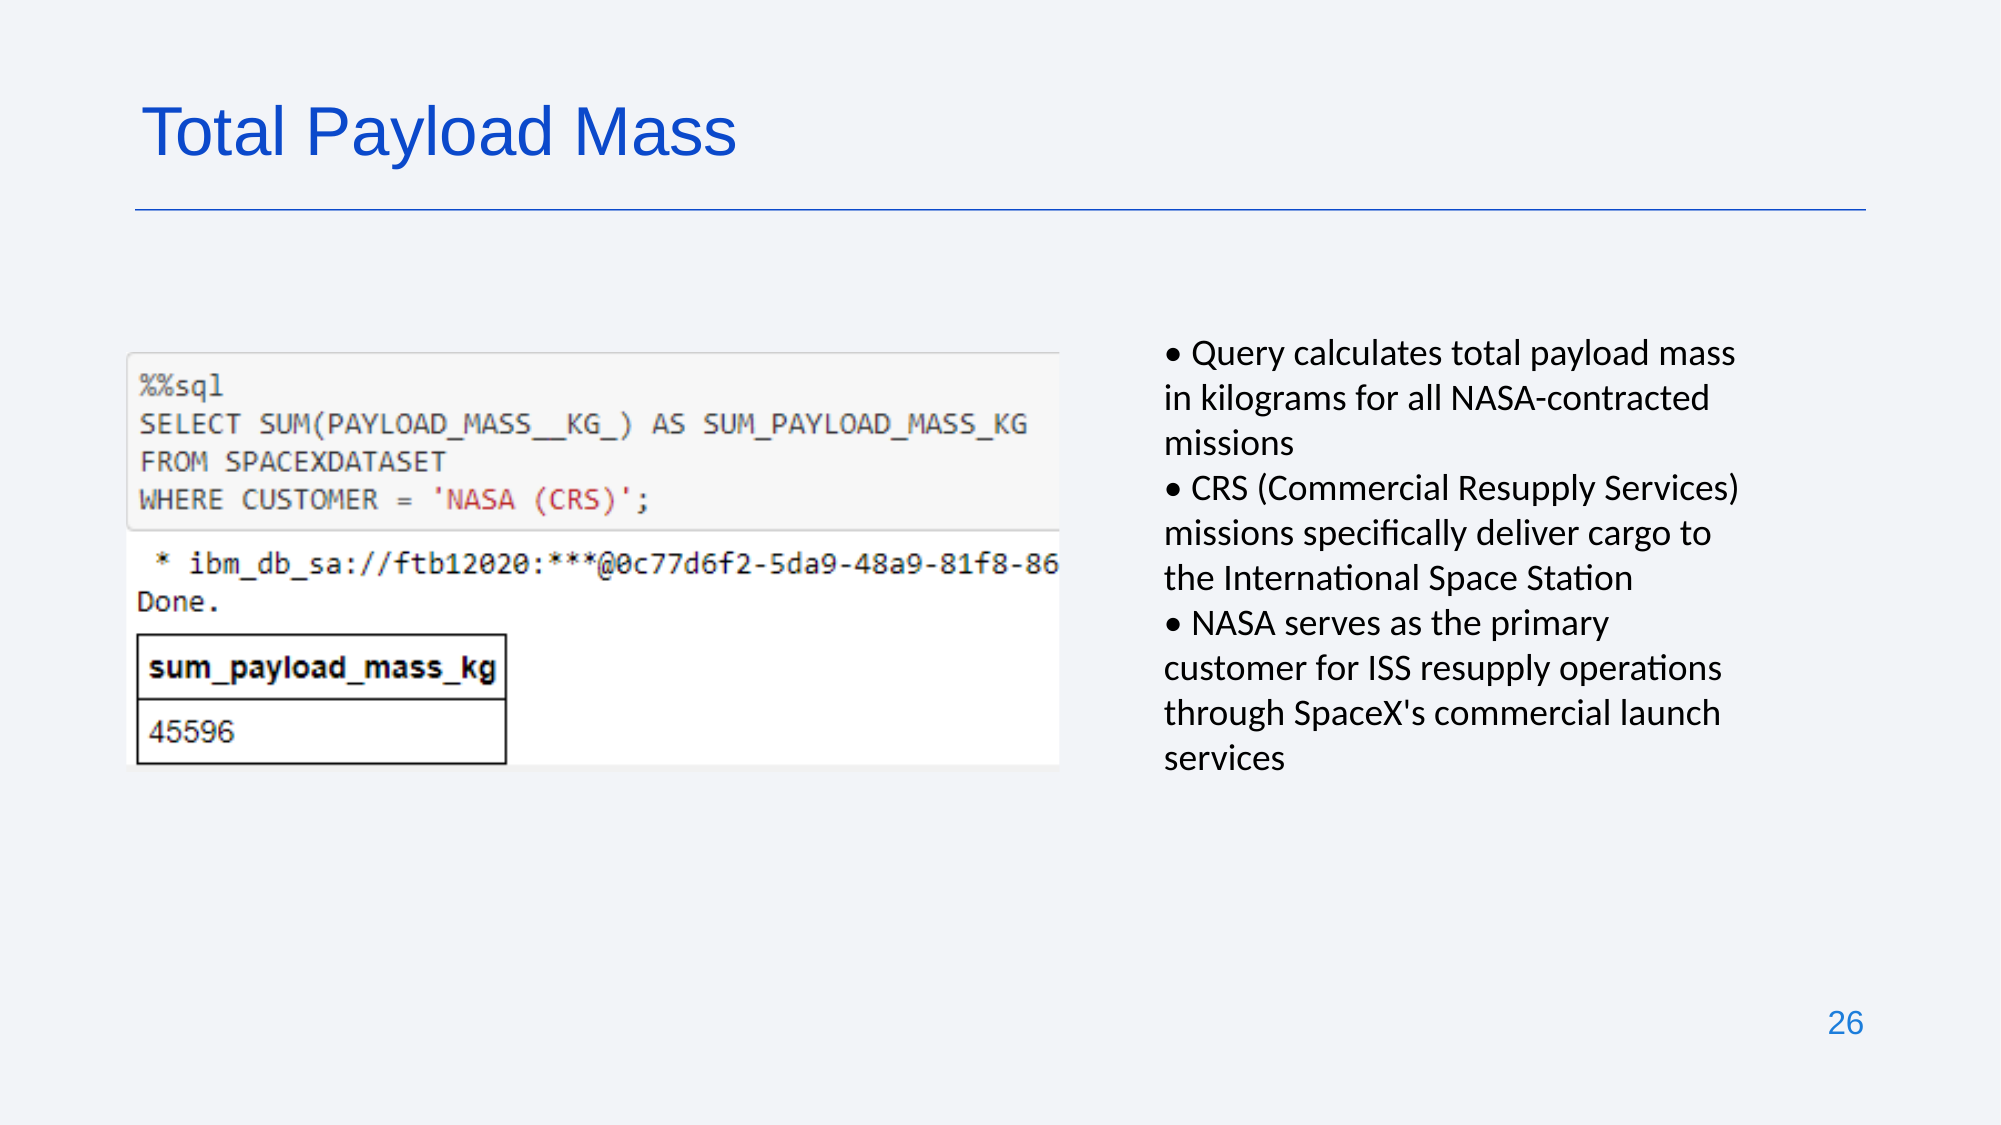

Total Payload Mass
• Query calculates total payload mass in kilograms for all NASA-contracted missions
• CRS (Commercial Resupply Services) missions specifically deliver cargo to the International Space Station
• NASA serves as the primary customer for ISS resupply operations through SpaceX's commercial launch services

26